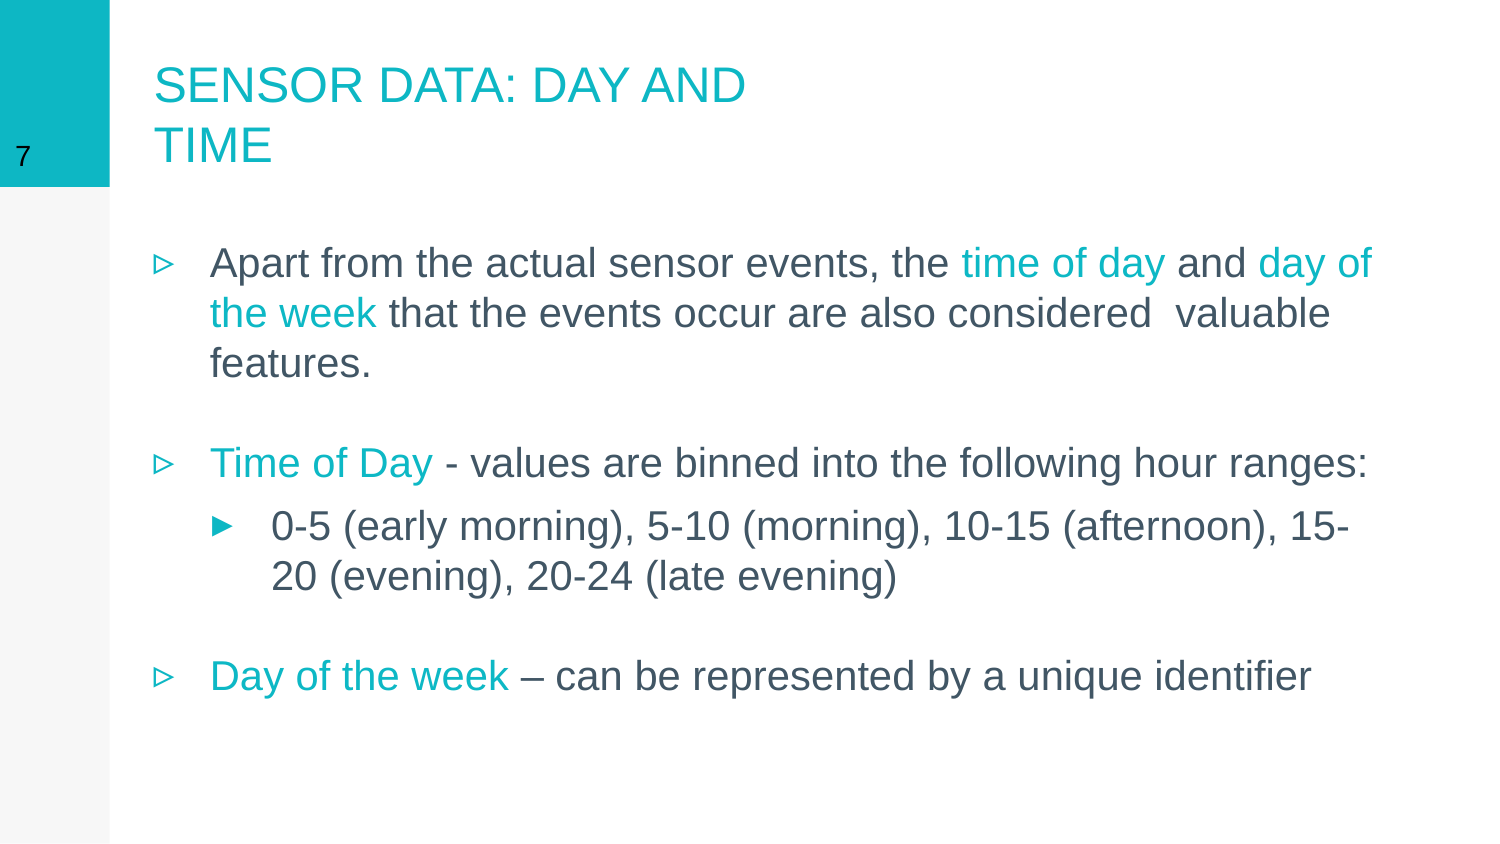

7
# SENSOR DATA: DAY AND TIME
Apart from the actual sensor events, the time of day and day of the week that the events occur are also considered  valuable features.
Time of Day - values are binned into the following hour ranges:
0-5 (early morning), 5-10 (morning), 10-15 (afternoon), 15-20 (evening), 20-24 (late evening)
Day of the week – can be represented by a unique identifier